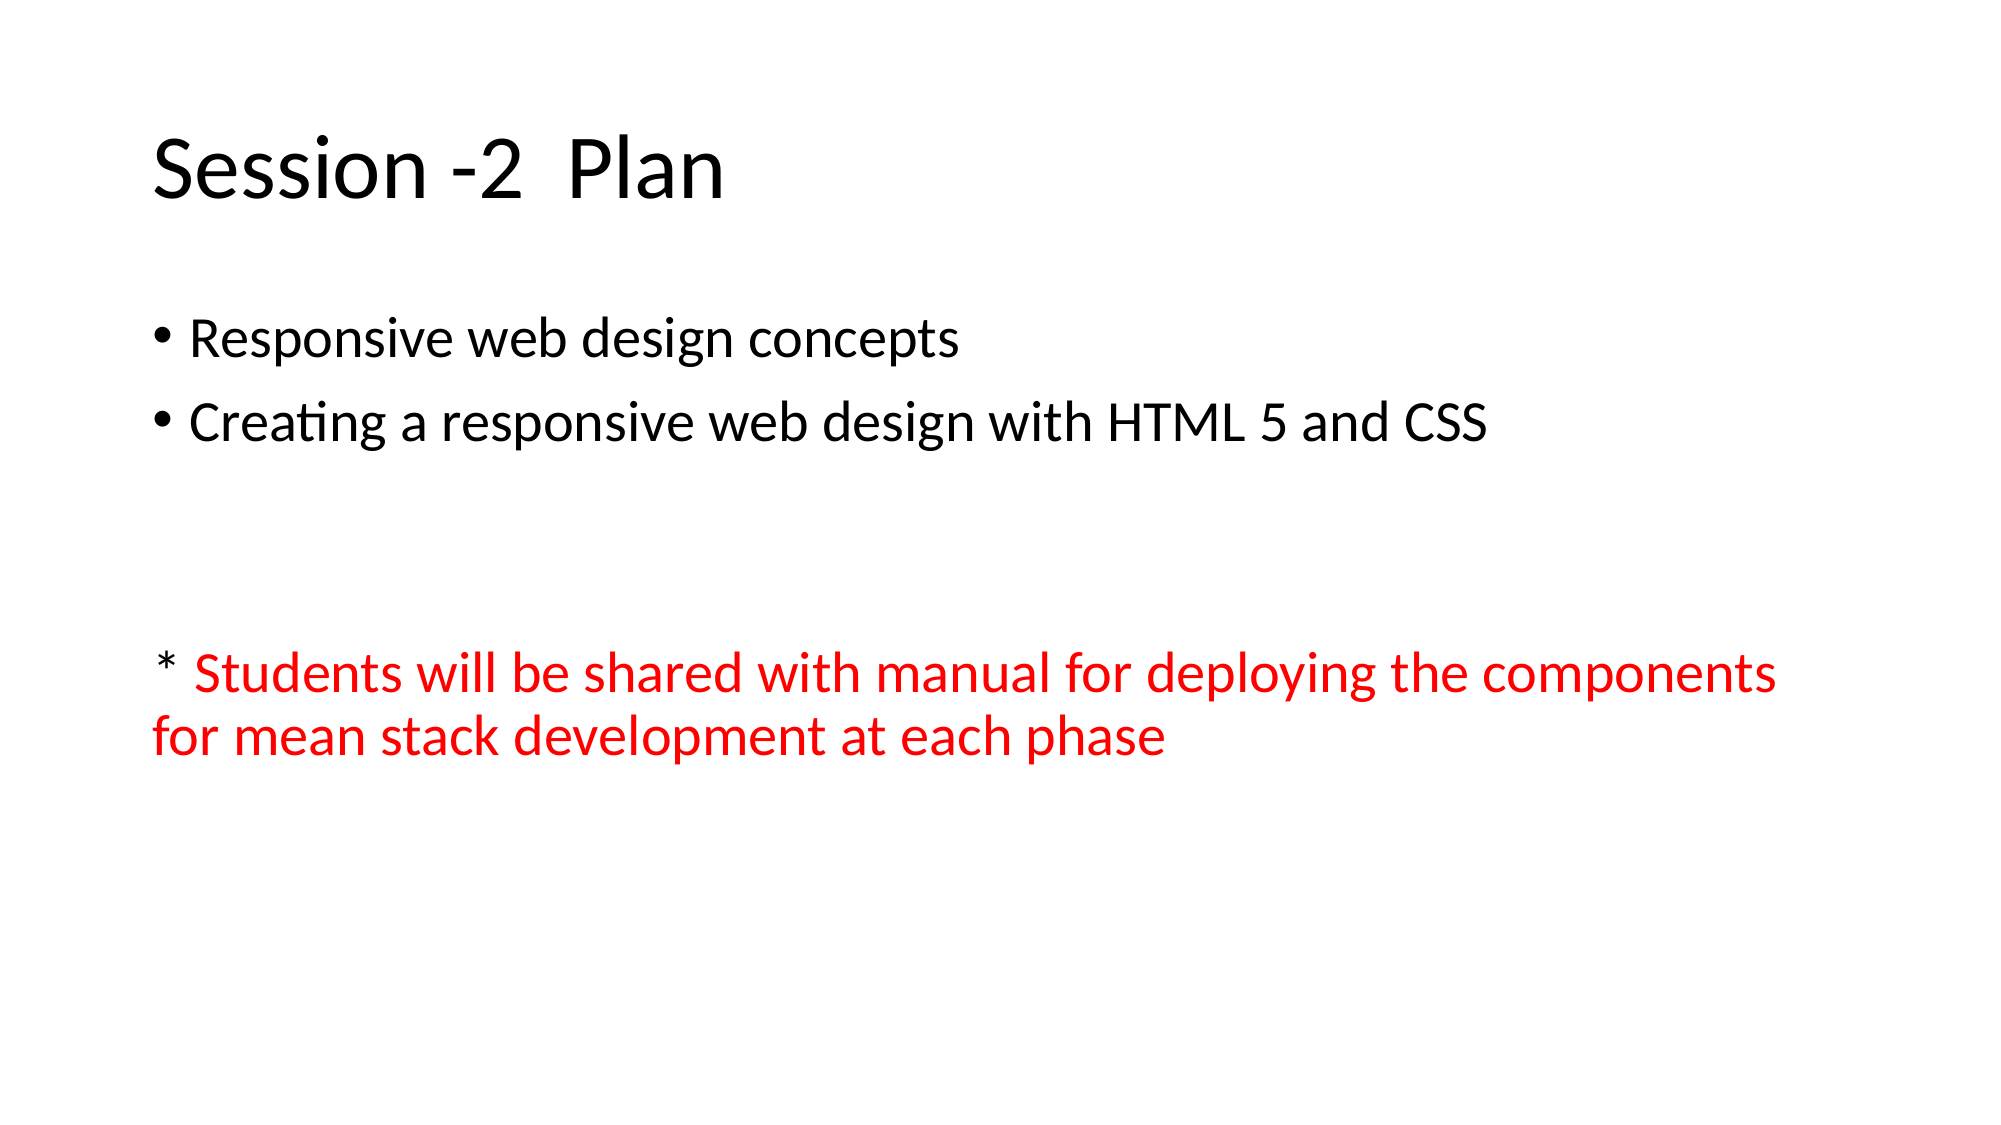

# Session -2  Plan
Responsive web design concepts
Creating a responsive web design with HTML 5 and CSS

* Students will be shared with manual for deploying the components for mean stack development at each phase